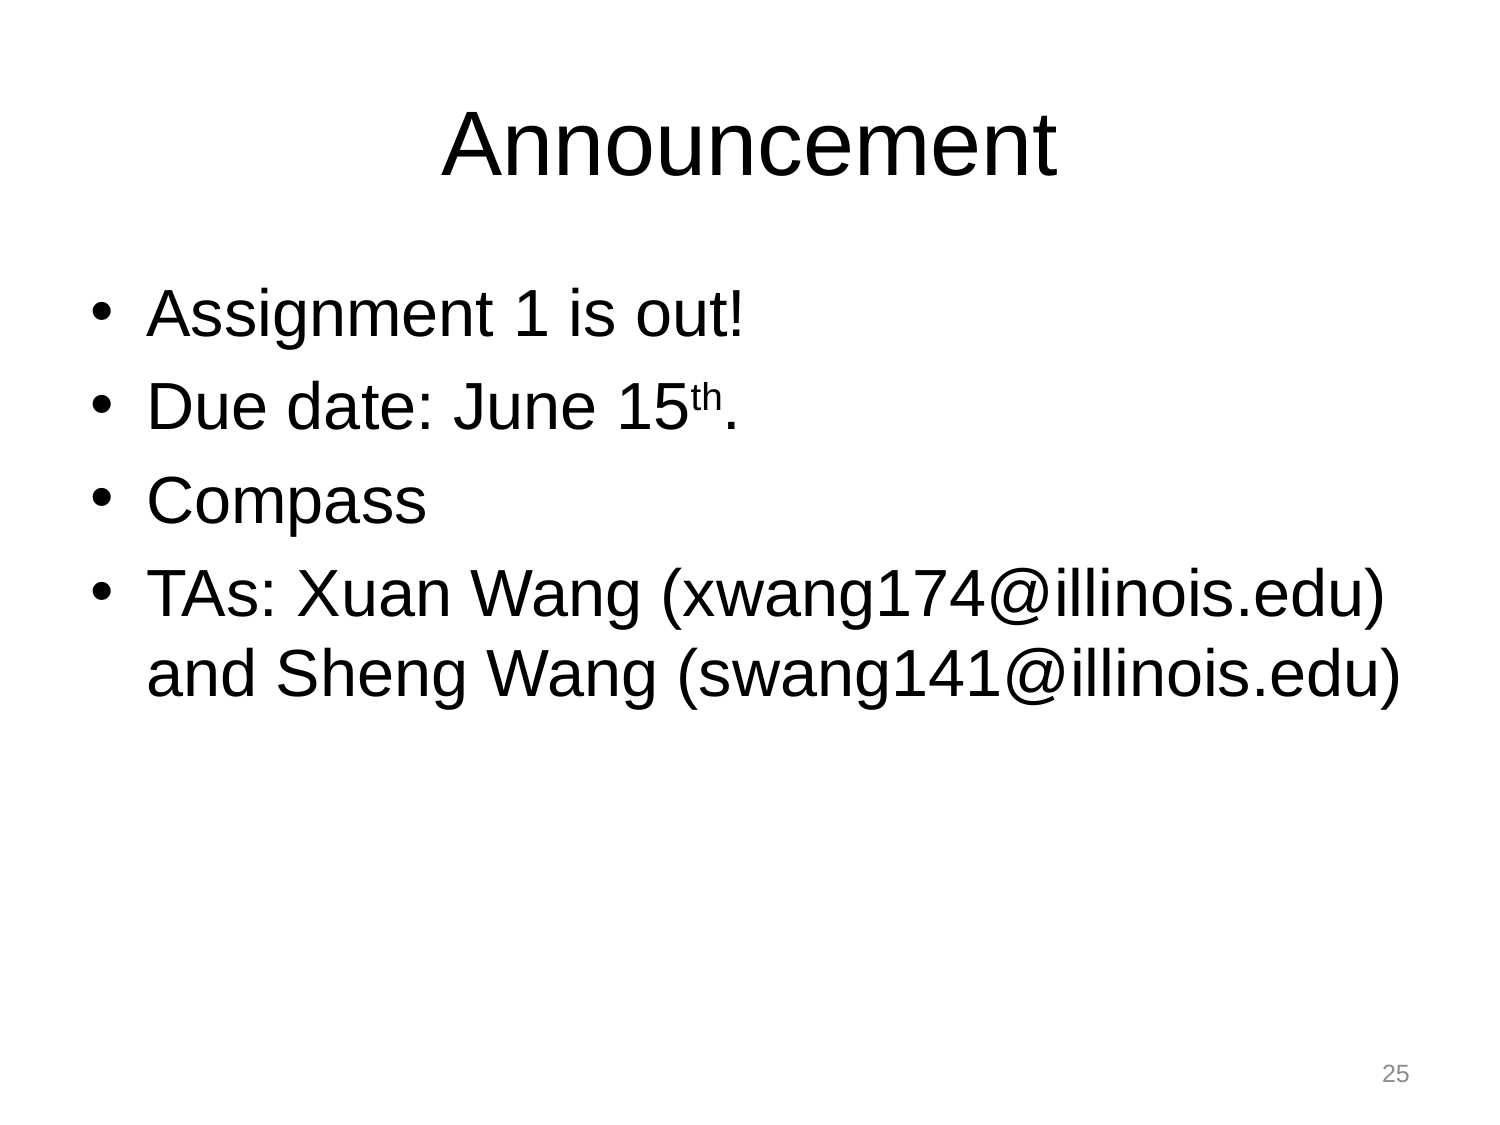

# Announcement
Assignment 1 is out!
Due date: June 15th.
Compass
TAs: Xuan Wang (xwang174@illinois.edu) and Sheng Wang (swang141@illinois.edu)
25